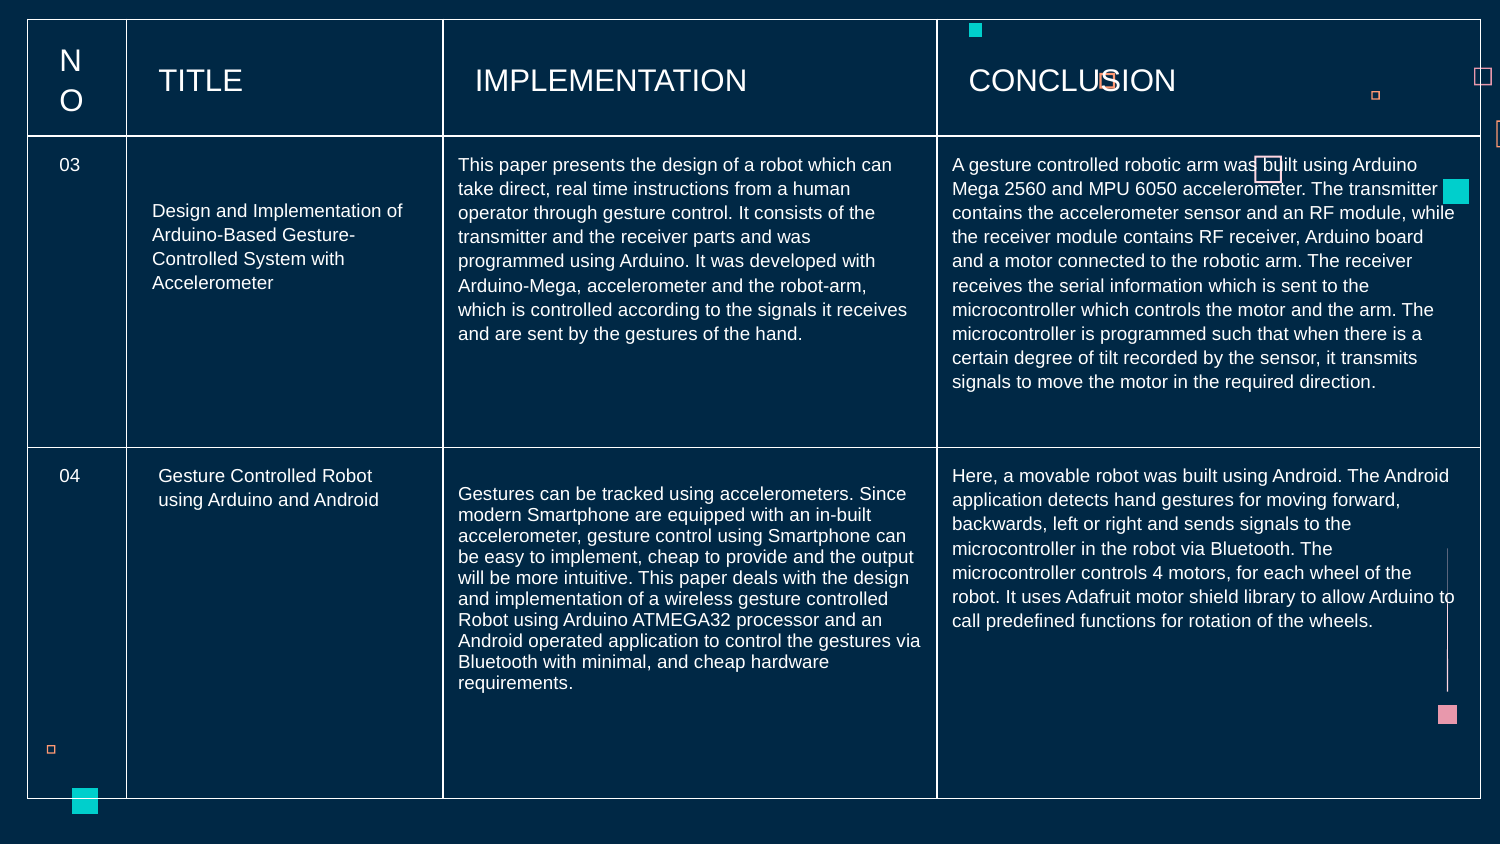

| NO​ | TITLE​ | IMPLEMENTATION | CONCLUSION |
| --- | --- | --- | --- |
| 03 | Design and Implementation of Arduino-Based Gesture-Controlled System with Accelerometer | This paper presents the design of a robot which can take direct, real time instructions from a human operator through gesture control. It consists of the transmitter and the receiver parts and was programmed using Arduino. It was developed with Arduino-Mega, accelerometer and the robot-arm, which is controlled according to the signals it receives and are sent by the gestures of the hand. | A gesture controlled robotic arm was built using Arduino Mega 2560 and MPU 6050 accelerometer. The transmitter contains the accelerometer sensor and an RF module, while the receiver module contains RF receiver, Arduino board and a motor connected to the robotic arm. The receiver receives the serial information which is sent to the microcontroller which controls the motor and the arm. The microcontroller is programmed such that when there is a certain degree of tilt recorded by the sensor, it transmits signals to move the motor in the required direction. |
| 04 | Gesture Controlled Robot using Arduino and Android | Gestures can be tracked using accelerometers. Since modern Smartphone are equipped with an in-built accelerometer, gesture control using Smartphone can be easy to implement, cheap to provide and the output will be more intuitive. This paper deals with the design and implementation of a wireless gesture controlled Robot using Arduino ATMEGA32 processor and an Android operated application to control the gestures via Bluetooth with minimal, and cheap hardware requirements. | Here, a movable robot was built using Android. The Android application detects hand gestures for moving forward, backwards, left or right and sends signals to the microcontroller in the robot via Bluetooth. The microcontroller controls 4 motors, for each wheel of the robot. It uses Adafruit motor shield library to allow Arduino to call predefined functions for rotation of the wheels. |